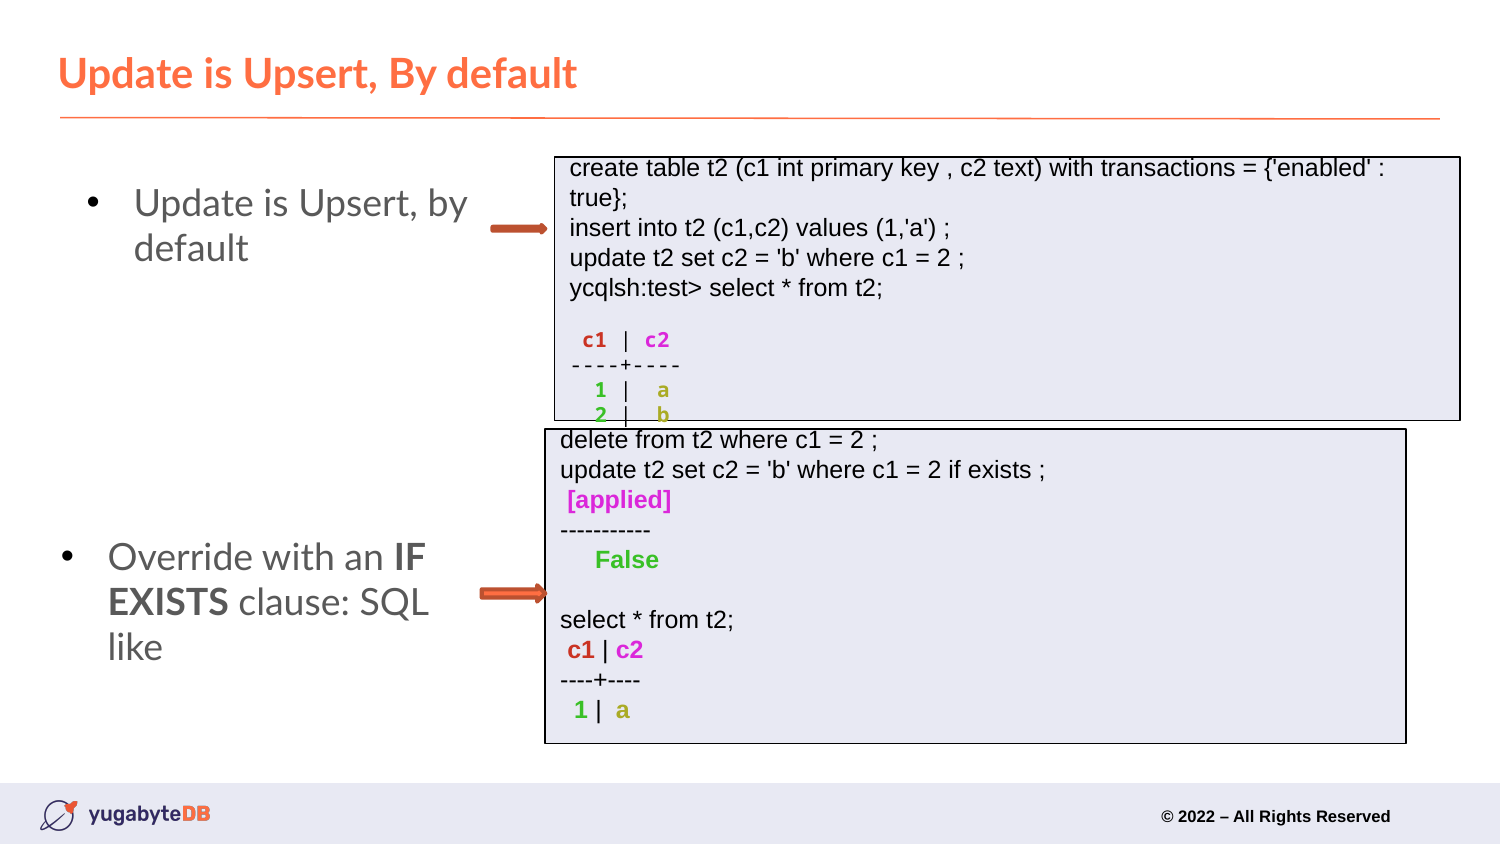

# Update is Upsert, By default
create table t2 (c1 int primary key , c2 text) with transactions = {'enabled' : true};
insert into t2 (c1,c2) values (1,'a') ;
update t2 set c2 = 'b' where c1 = 2 ;
ycqlsh:test> select * from t2;

 c1 | c2
----+----
  1 |  a
  2 |  b
Update is Upsert, by default

delete from t2 where c1 = 2 ;
update t2 set c2 = 'b' where c1 = 2 if exists ;
 [applied]
-----------
     False
select * from t2;
 c1 | c2
----+----
  1 |  a

Override with an IF EXISTS clause: SQL like